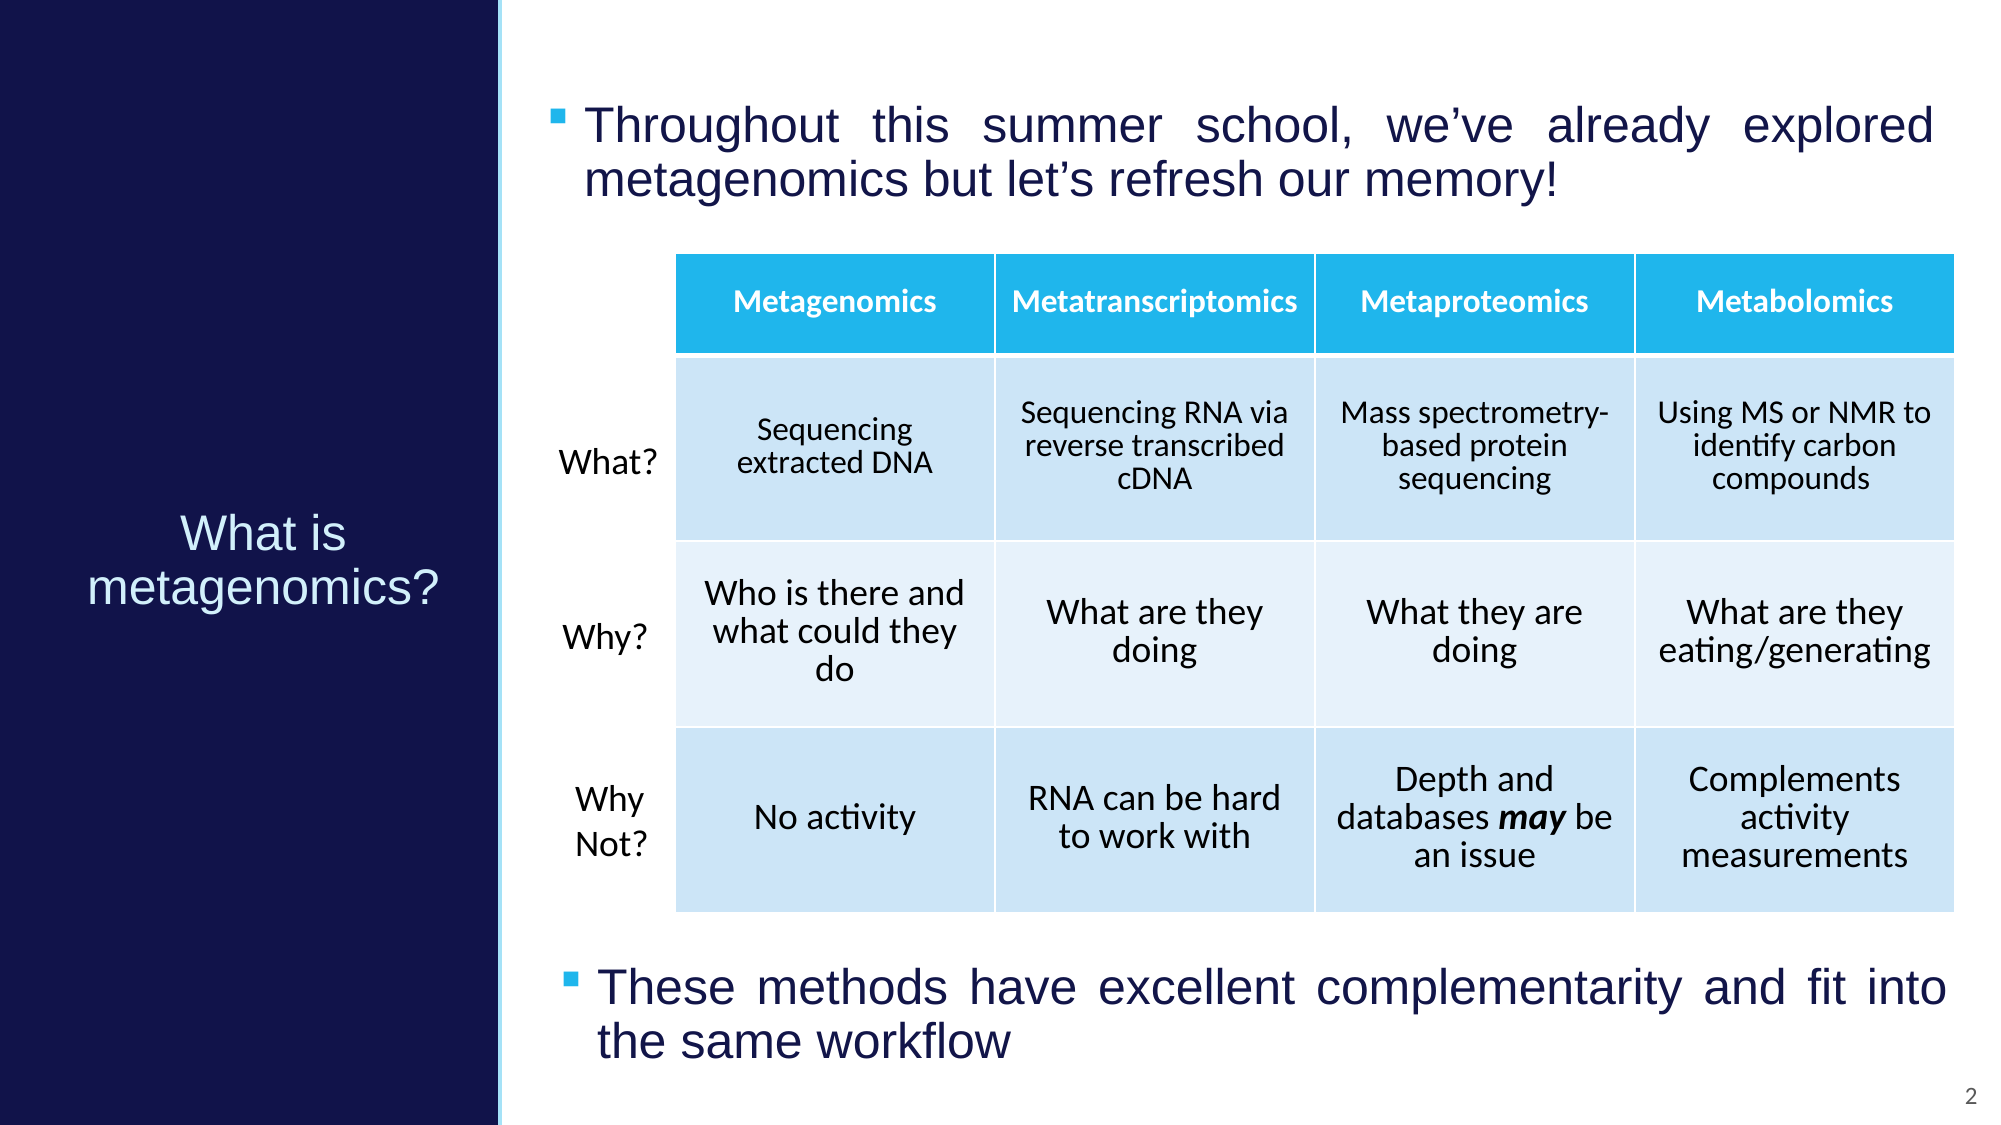

Throughout this summer school, we’ve already explored metagenomics but let’s refresh our memory!
# What is metagenomics?
| Metagenomics | Metatranscriptomics | Metaproteomics | Metabolomics |
| --- | --- | --- | --- |
| Sequencing extracted DNA | Sequencing RNA via reverse transcribed cDNA | Mass spectrometry-based protein sequencing | Using MS or NMR to identify carbon compounds |
| Who is there and what could they do | What are they doing | What they are doing | What are they eating/generating |
| No activity | RNA can be hard to work with | Depth and databases may be an issue | Complements activity measurements |
What?
Why?
Why
Not?
These methods have excellent complementarity and fit into the same workflow

2